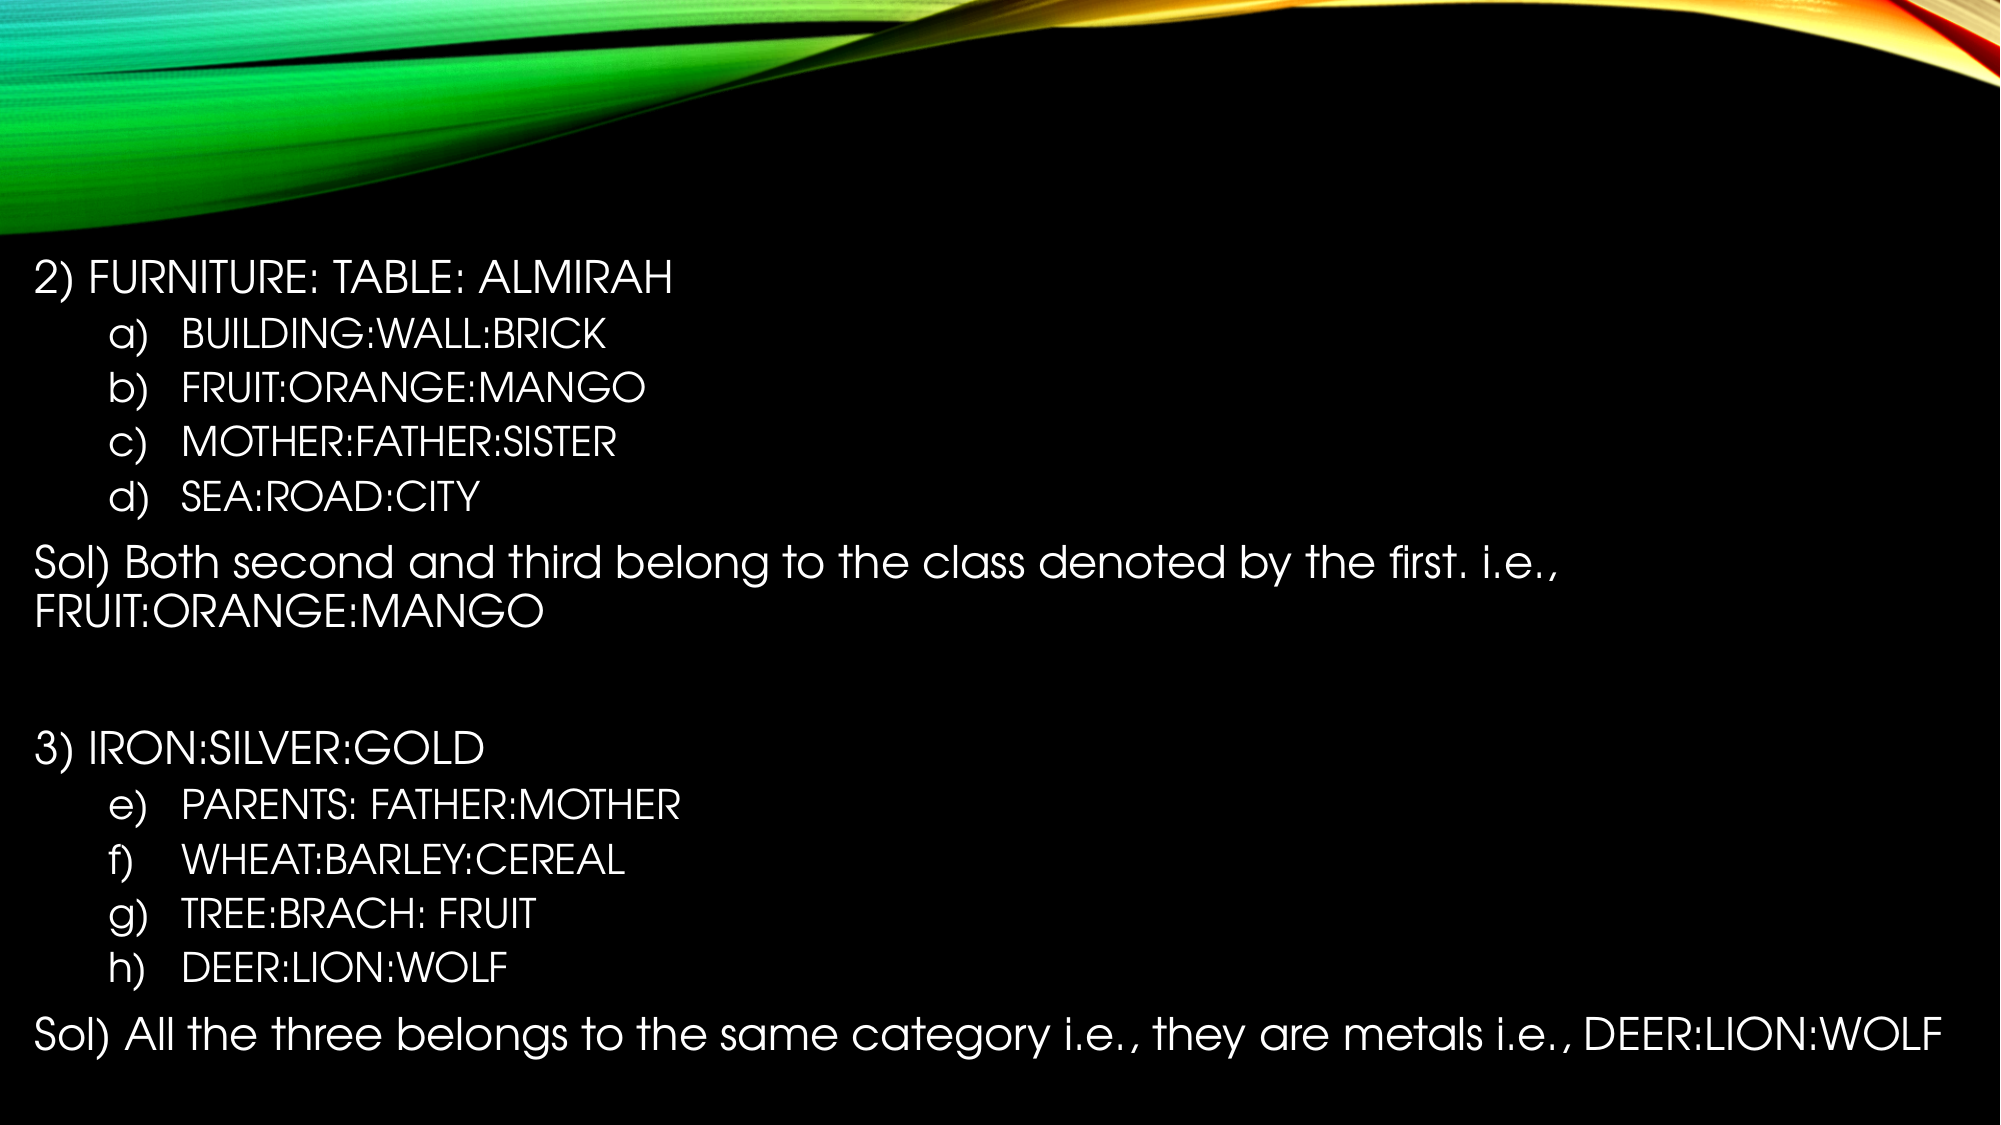

2) FURNITURE: TABLE: ALMIRAH
BUILDING:WALL:BRICK
FRUIT:ORANGE:MANGO
MOTHER:FATHER:SISTER
SEA:ROAD:CITY
Sol) Both second and third belong to the class denoted by the first. i.e., FRUIT:ORANGE:MANGO

3) IRON:SILVER:GOLD
PARENTS: FATHER:MOTHER
WHEAT:BARLEY:CEREAL
TREE:BRACH: FRUIT
DEER:LION:WOLF
Sol) All the three belongs to the same category i.e., they are metals i.e., DEER:LION:WOLF